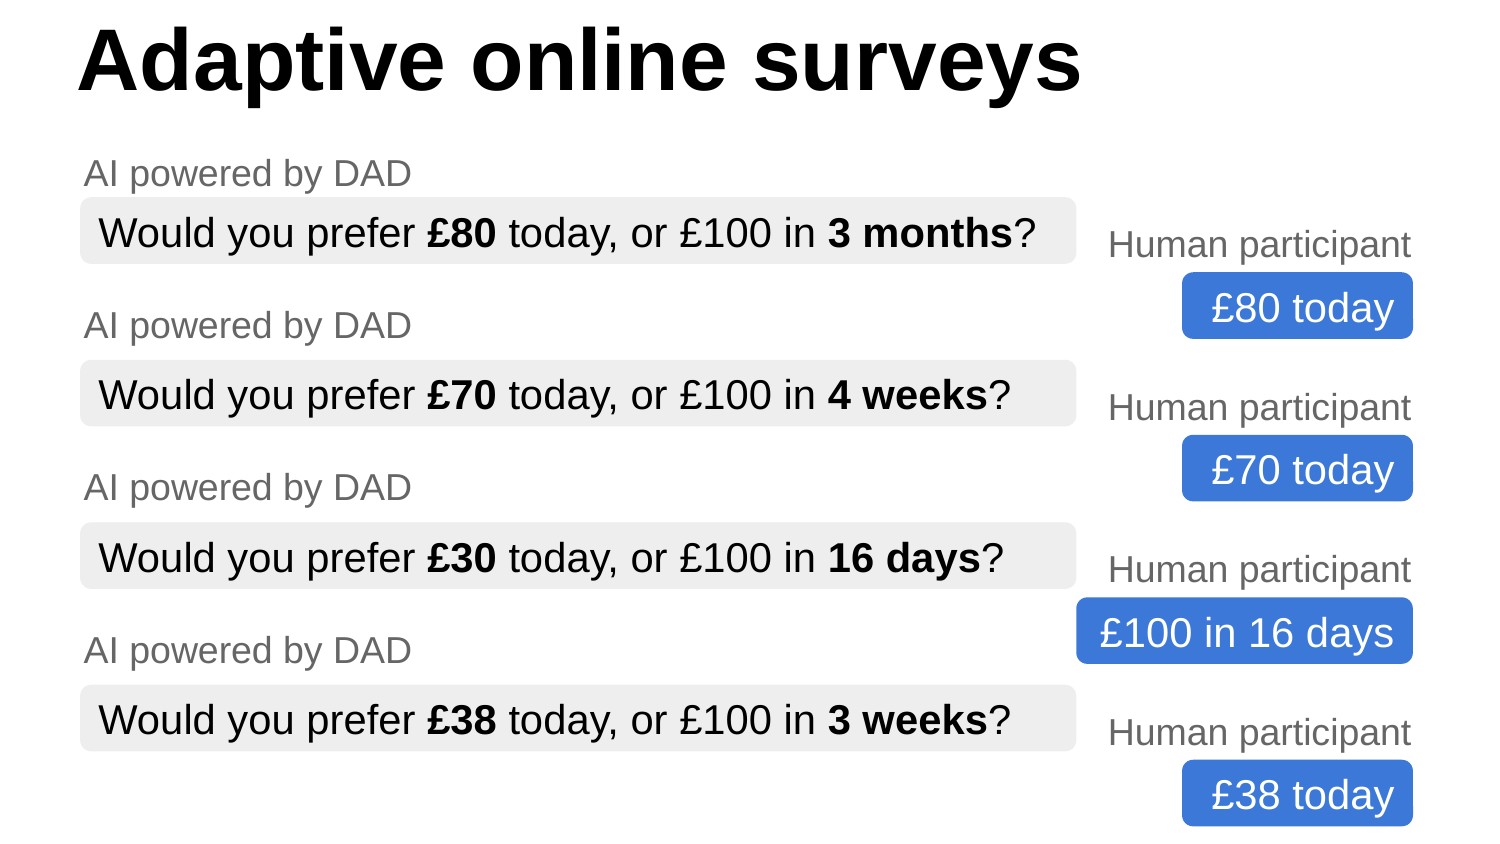

Adaptive online surveys
AI powered by DAD
Would you prefer £80 today, or £100 in 3 months?
Human participant
£80 today
AI powered by DAD
Would you prefer £70 today, or £100 in 4 weeks?
Human participant
£70 today
AI powered by DAD
Would you prefer £30 today, or £100 in 16 days?
Human participant
£100 in 16 days
AI powered by DAD
Would you prefer £38 today, or £100 in 3 weeks?
Human participant
£38 today